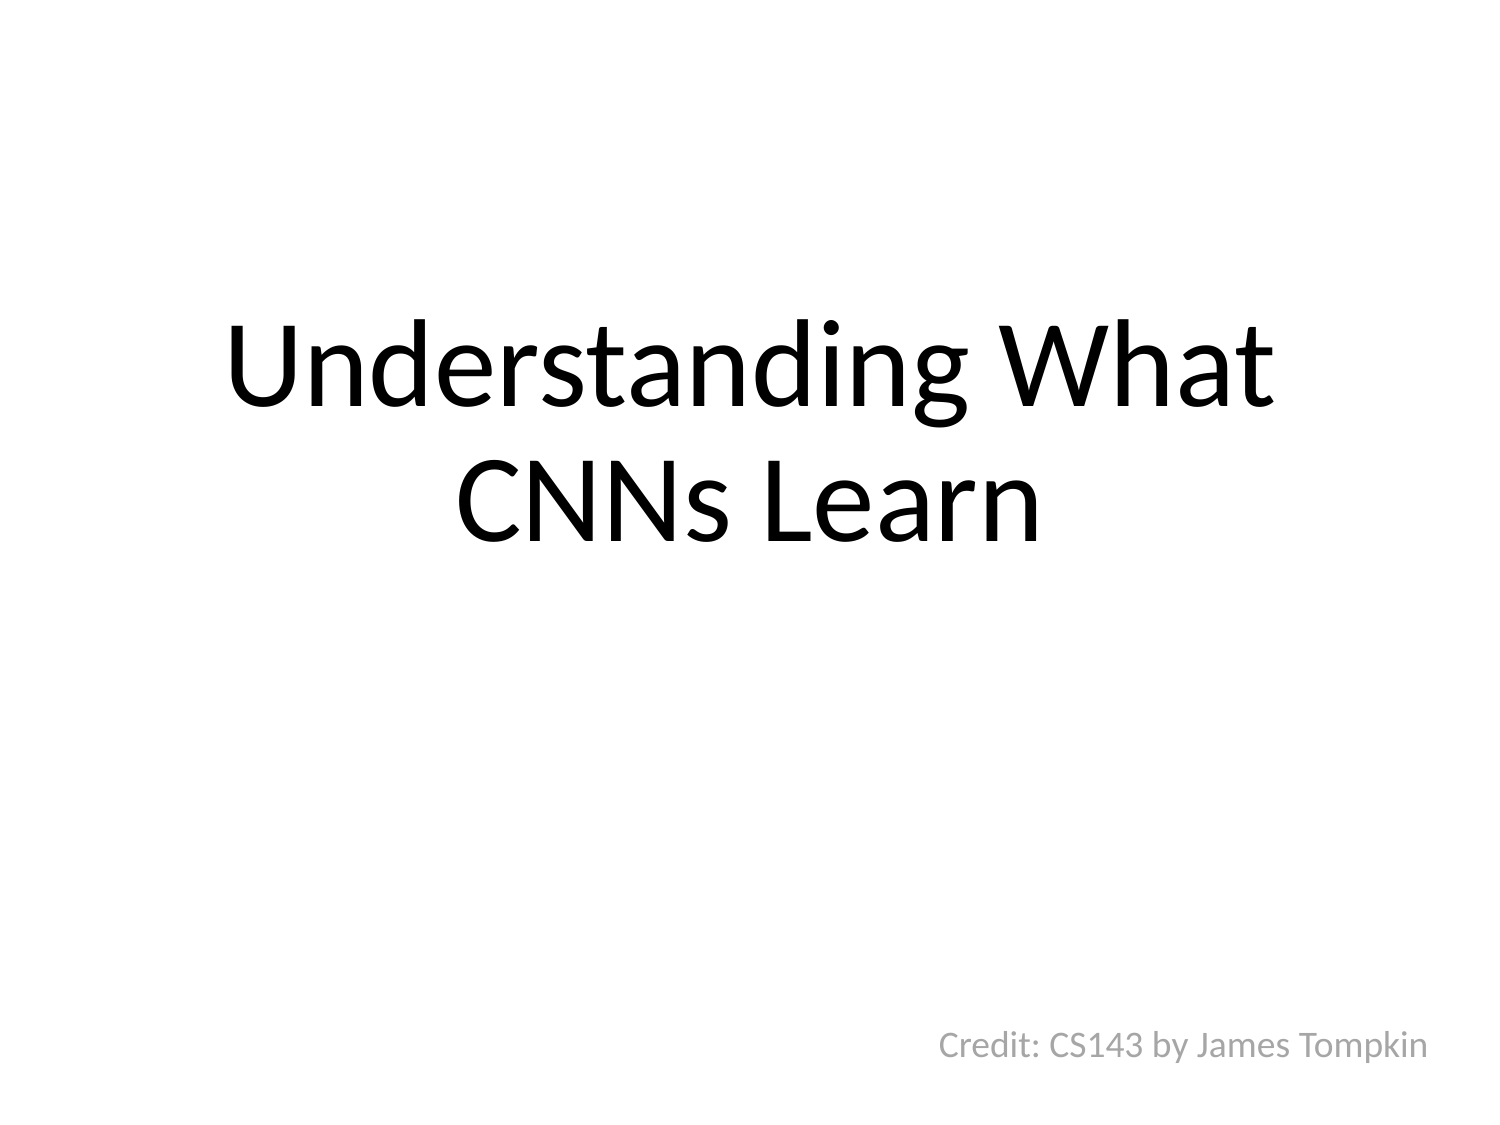

# Understanding What CNNs Learn

Credit: CS143 by James Tompkin